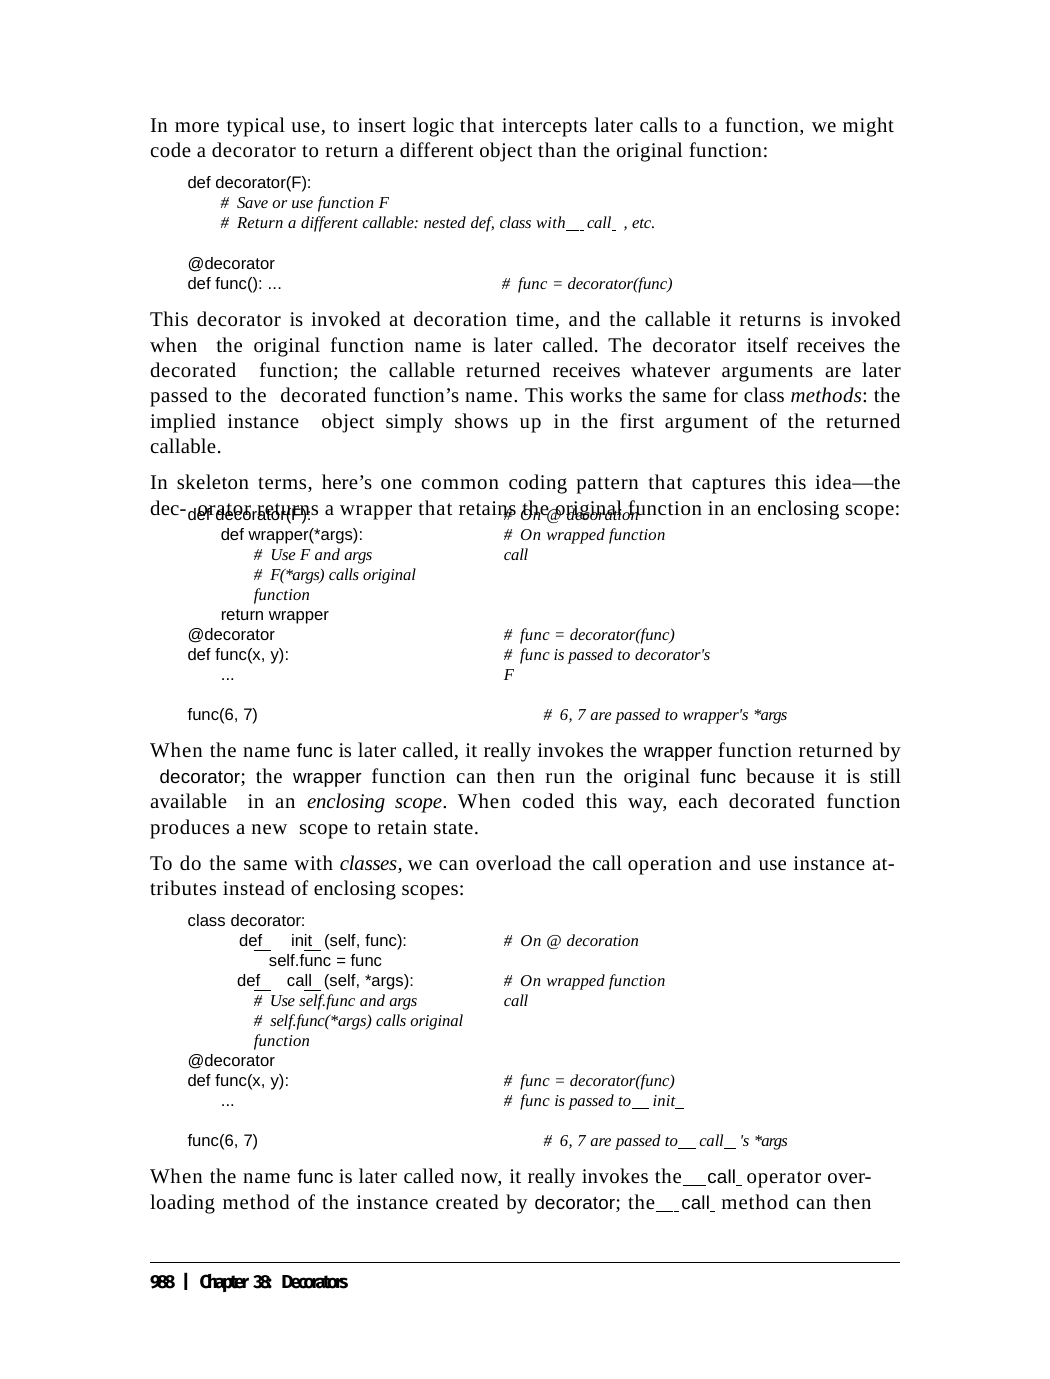

In more typical use, to insert logic that intercepts later calls to a function, we might  code a decorator to return a different object than the original function:
def decorator(F):
# Save or use function F
# Return a different callable: nested def, class with    call , etc.

@decorator
def func(): ...	# func = decorator(func)
This decorator is invoked at decoration time, and the callable it returns is invoked when  the original function name is later called. The decorator itself receives the decorated  function; the callable returned receives whatever arguments are later passed to the  decorated function’s name. This works the same for class methods: the implied instance  object simply shows up in the first argument of the returned callable.
In skeleton terms, here’s one common coding pattern that captures this idea—the dec-  orator returns a wrapper that retains the original function in an enclosing scope:
def decorator(F):
def wrapper(*args):
# Use F and args
# F(*args) calls original function
return wrapper
# On @ decoration
# On wrapped function call
@decorator
def func(x, y):
...
# func = decorator(func)
# func is passed to decorator's F
func(6, 7)	# 6, 7 are passed to wrapper's *args
When the name func is later called, it really invokes the wrapper function returned by  decorator; the wrapper function can then run the original func because it is still available  in an enclosing scope. When coded this way, each decorated function produces a new  scope to retain state.
To do the same with classes, we can overload the call operation and use instance at-  tributes instead of enclosing scopes:
class decorator:
def	init (self, func):  self.func = func
def	call (self, *args):
# Use self.func and args
# On @ decoration

# On wrapped function call

# self.func(*args) calls original function
@decorator
def func(x, y):
...
# func = decorator(func)
# func is passed to    init
func(6, 7)	# 6, 7 are passed to    call  's *args
When the name func is later called now, it really invokes the    call operator over-  loading method of the instance created by decorator; the    call method can then

988  |  Chapter 38:  Decorators